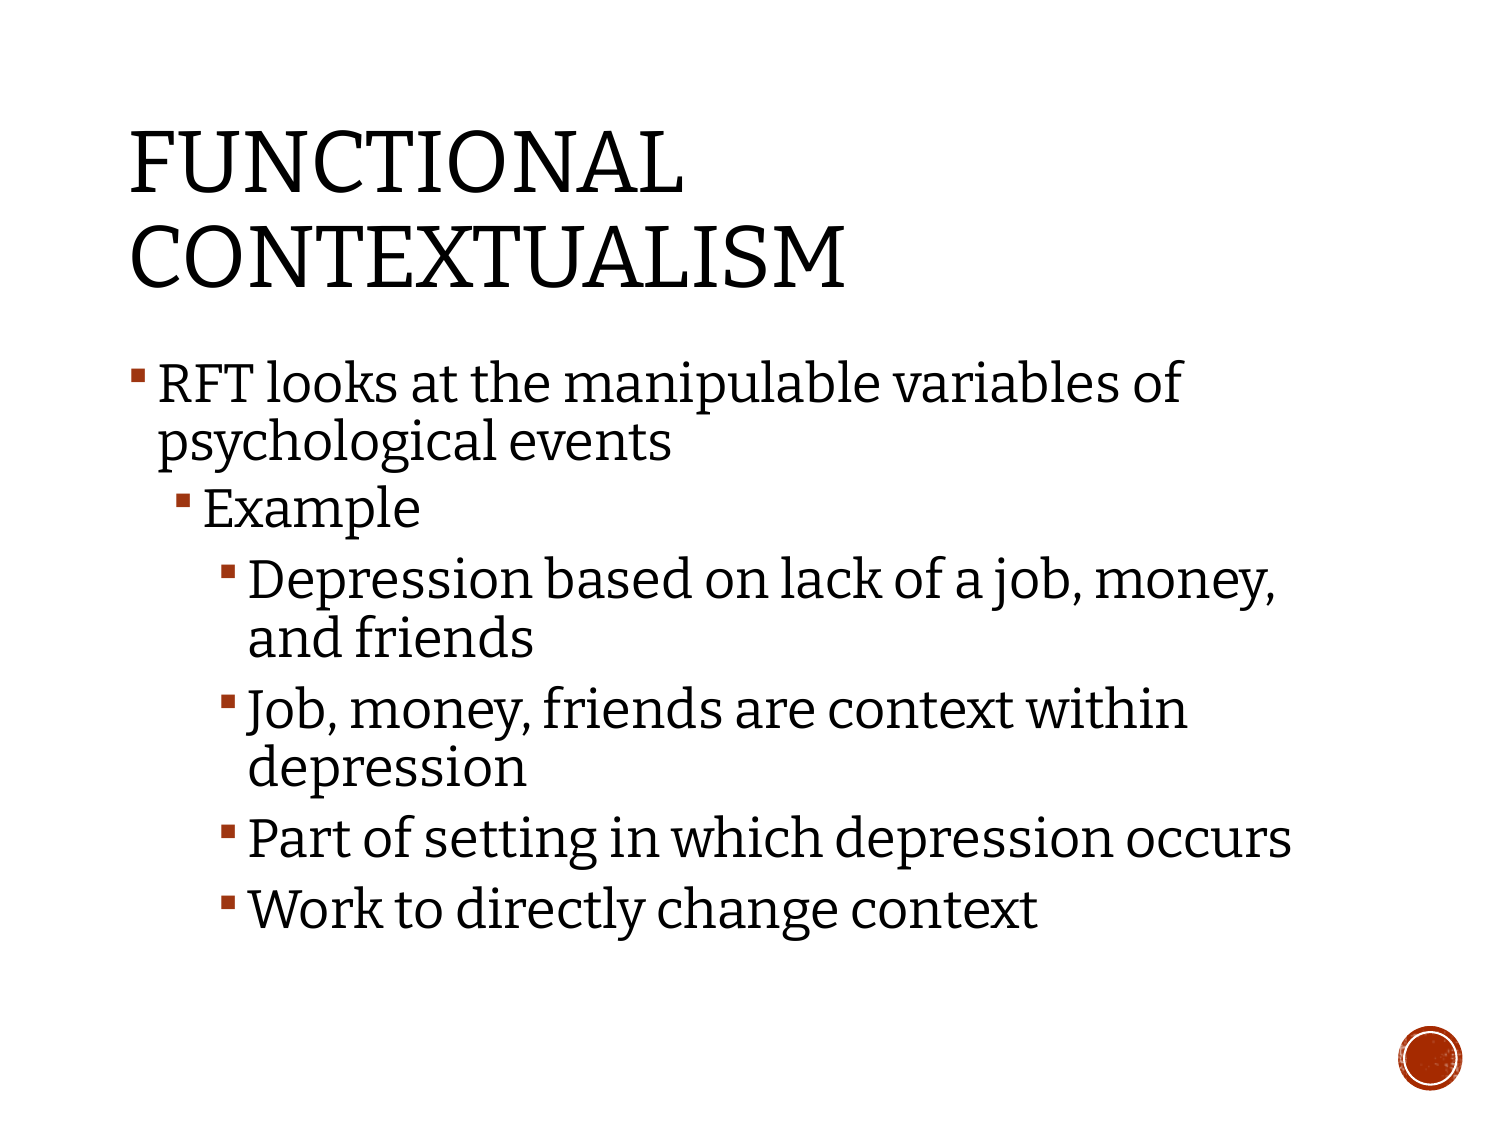

# Functional Contextualism
RFT looks at the manipulable variables of psychological events
Example
Depression based on lack of a job, money, and friends
Job, money, friends are context within depression
Part of setting in which depression occurs
Work to directly change context